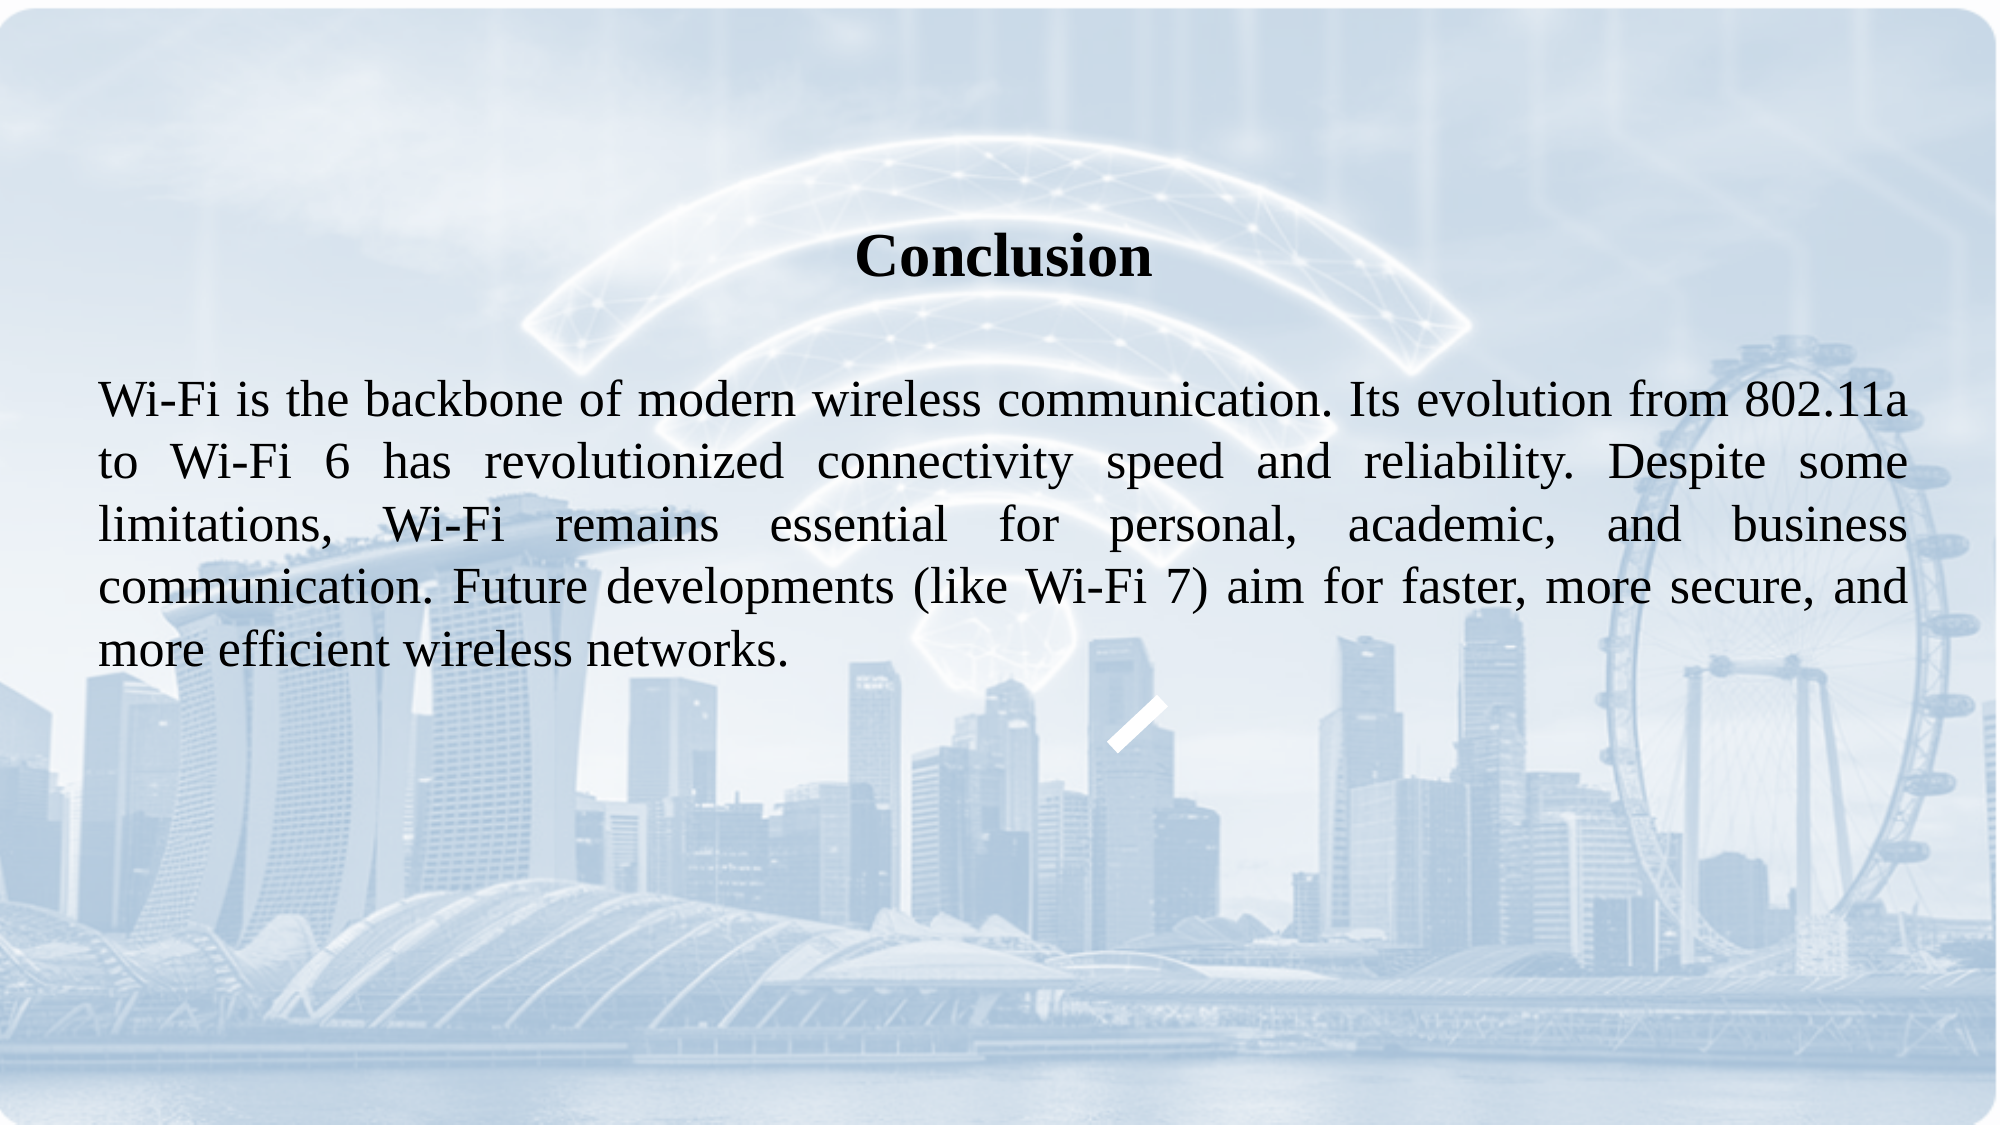

Conclusion

Wi-Fi is the backbone of modern wireless communication. Its evolution from 802.11a to Wi-Fi 6 has revolutionized connectivity speed and reliability. Despite some limitations, Wi-Fi remains essential for personal, academic, and business communication. Future developments (like Wi-Fi 7) aim for faster, more secure, and more efficient wireless networks.